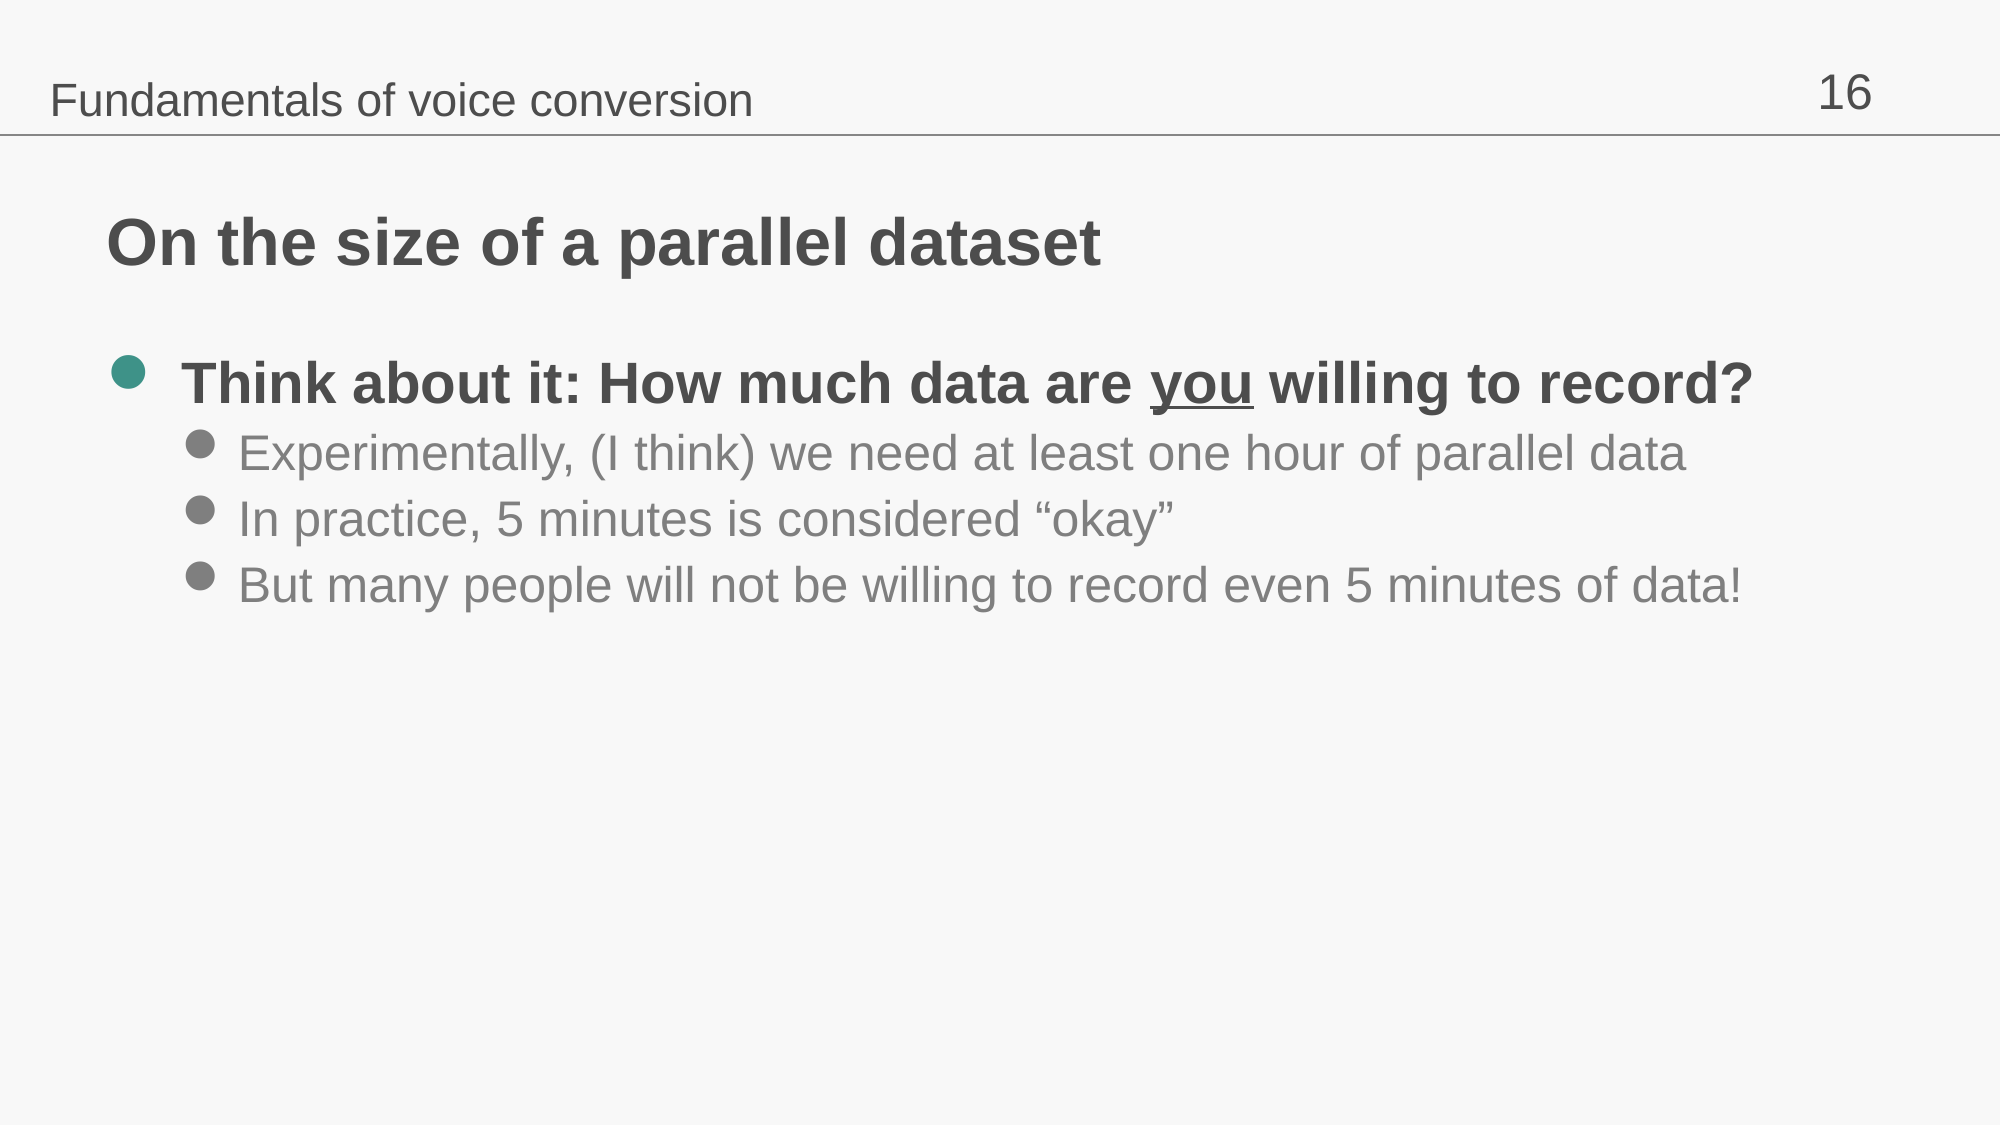

Fundamentals of voice conversion
# On the size of a parallel dataset
Think about it: How much data are you willing to record?
Experimentally, (I think) we need at least one hour of parallel data
In practice, 5 minutes is considered “okay”
But many people will not be willing to record even 5 minutes of data!